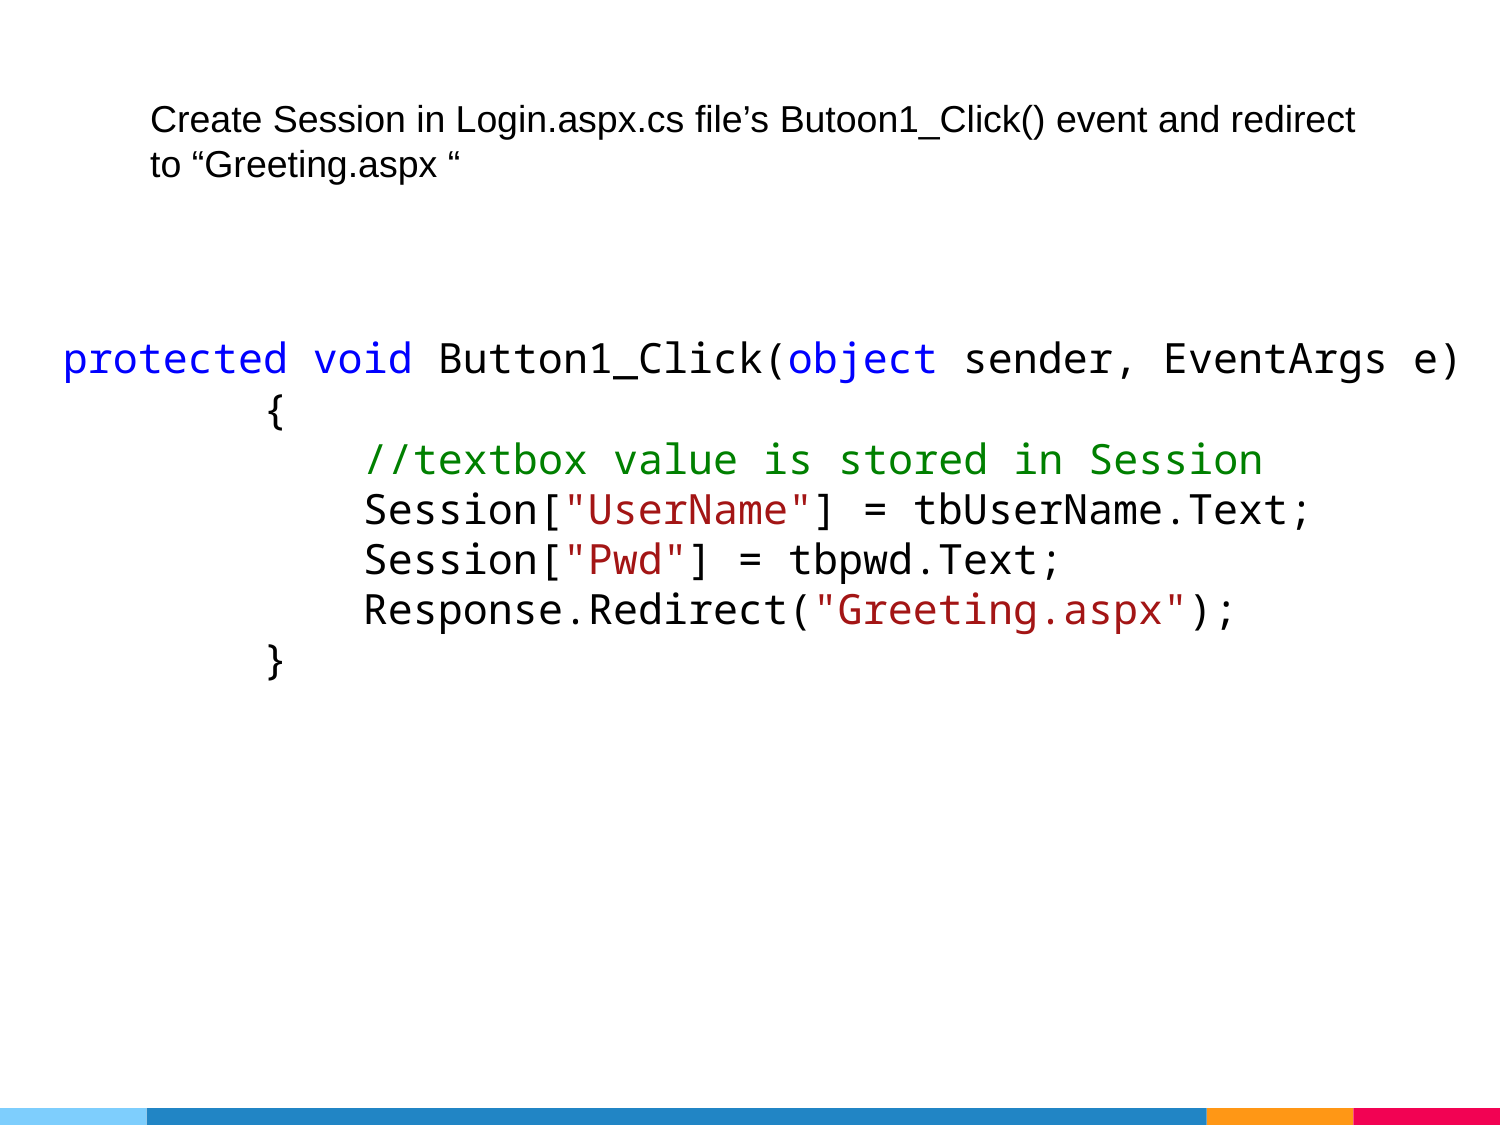

Create Session in Login.aspx.cs file’s Butoon1_Click() event and redirect to “Greeting.aspx “
protected void Button1_Click(object sender, EventArgs e)
        {
            //textbox value is stored in Session
            Session["UserName"] = tbUserName.Text;
            Session["Pwd"] = tbpwd.Text;
            Response.Redirect("Greeting.aspx");
        }